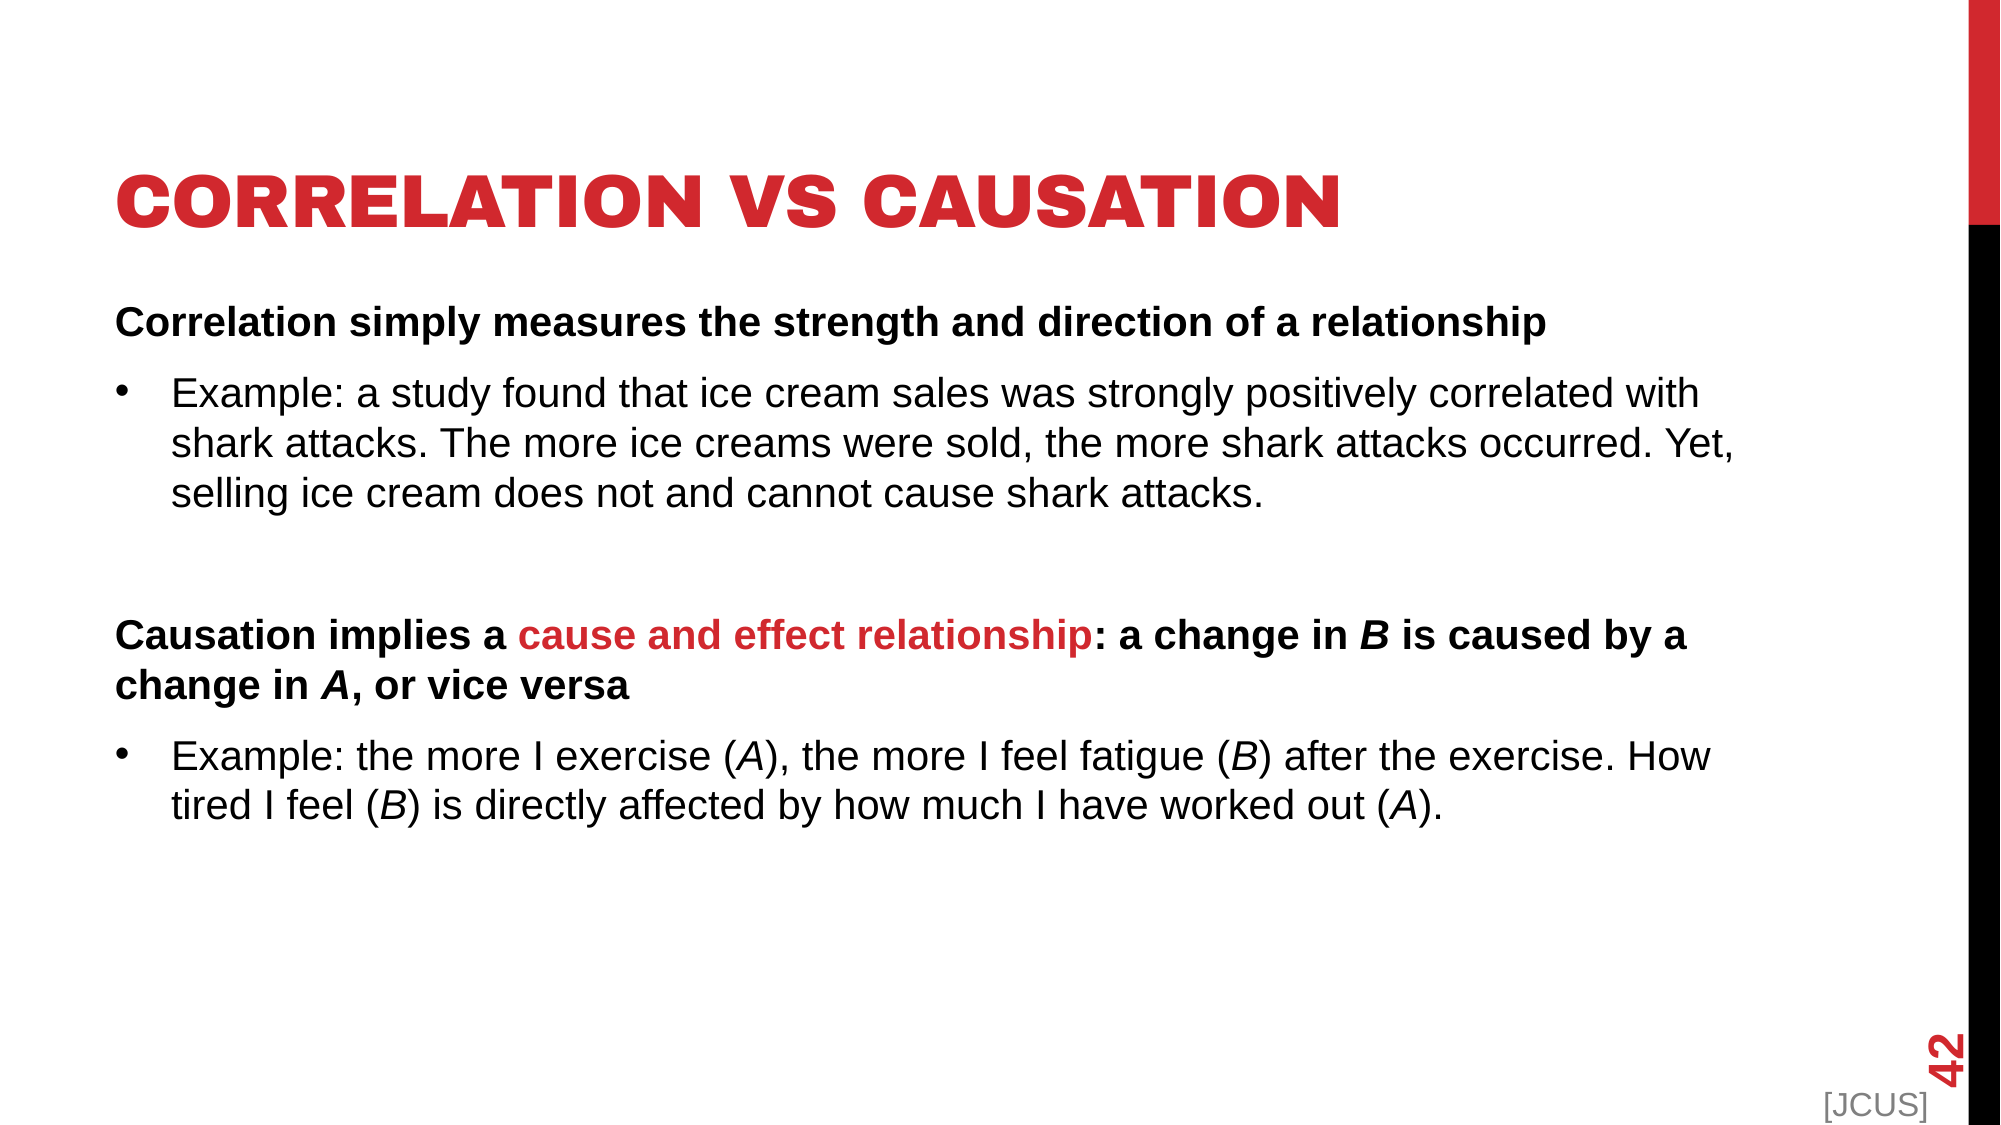

# Correlation vs Causation
Correlation simply measures the strength and direction of a relationship
Example: a study found that ice cream sales was strongly positively correlated with shark attacks. The more ice creams were sold, the more shark attacks occurred. Yet, selling ice cream does not and cannot cause shark attacks.

Causation implies a cause and effect relationship: a change in B is caused by a change in A, or vice versa
Example: the more I exercise (A), the more I feel fatigue (B) after the exercise. How tired I feel (B) is directly affected by how much I have worked out (A).
42
[JCUS]